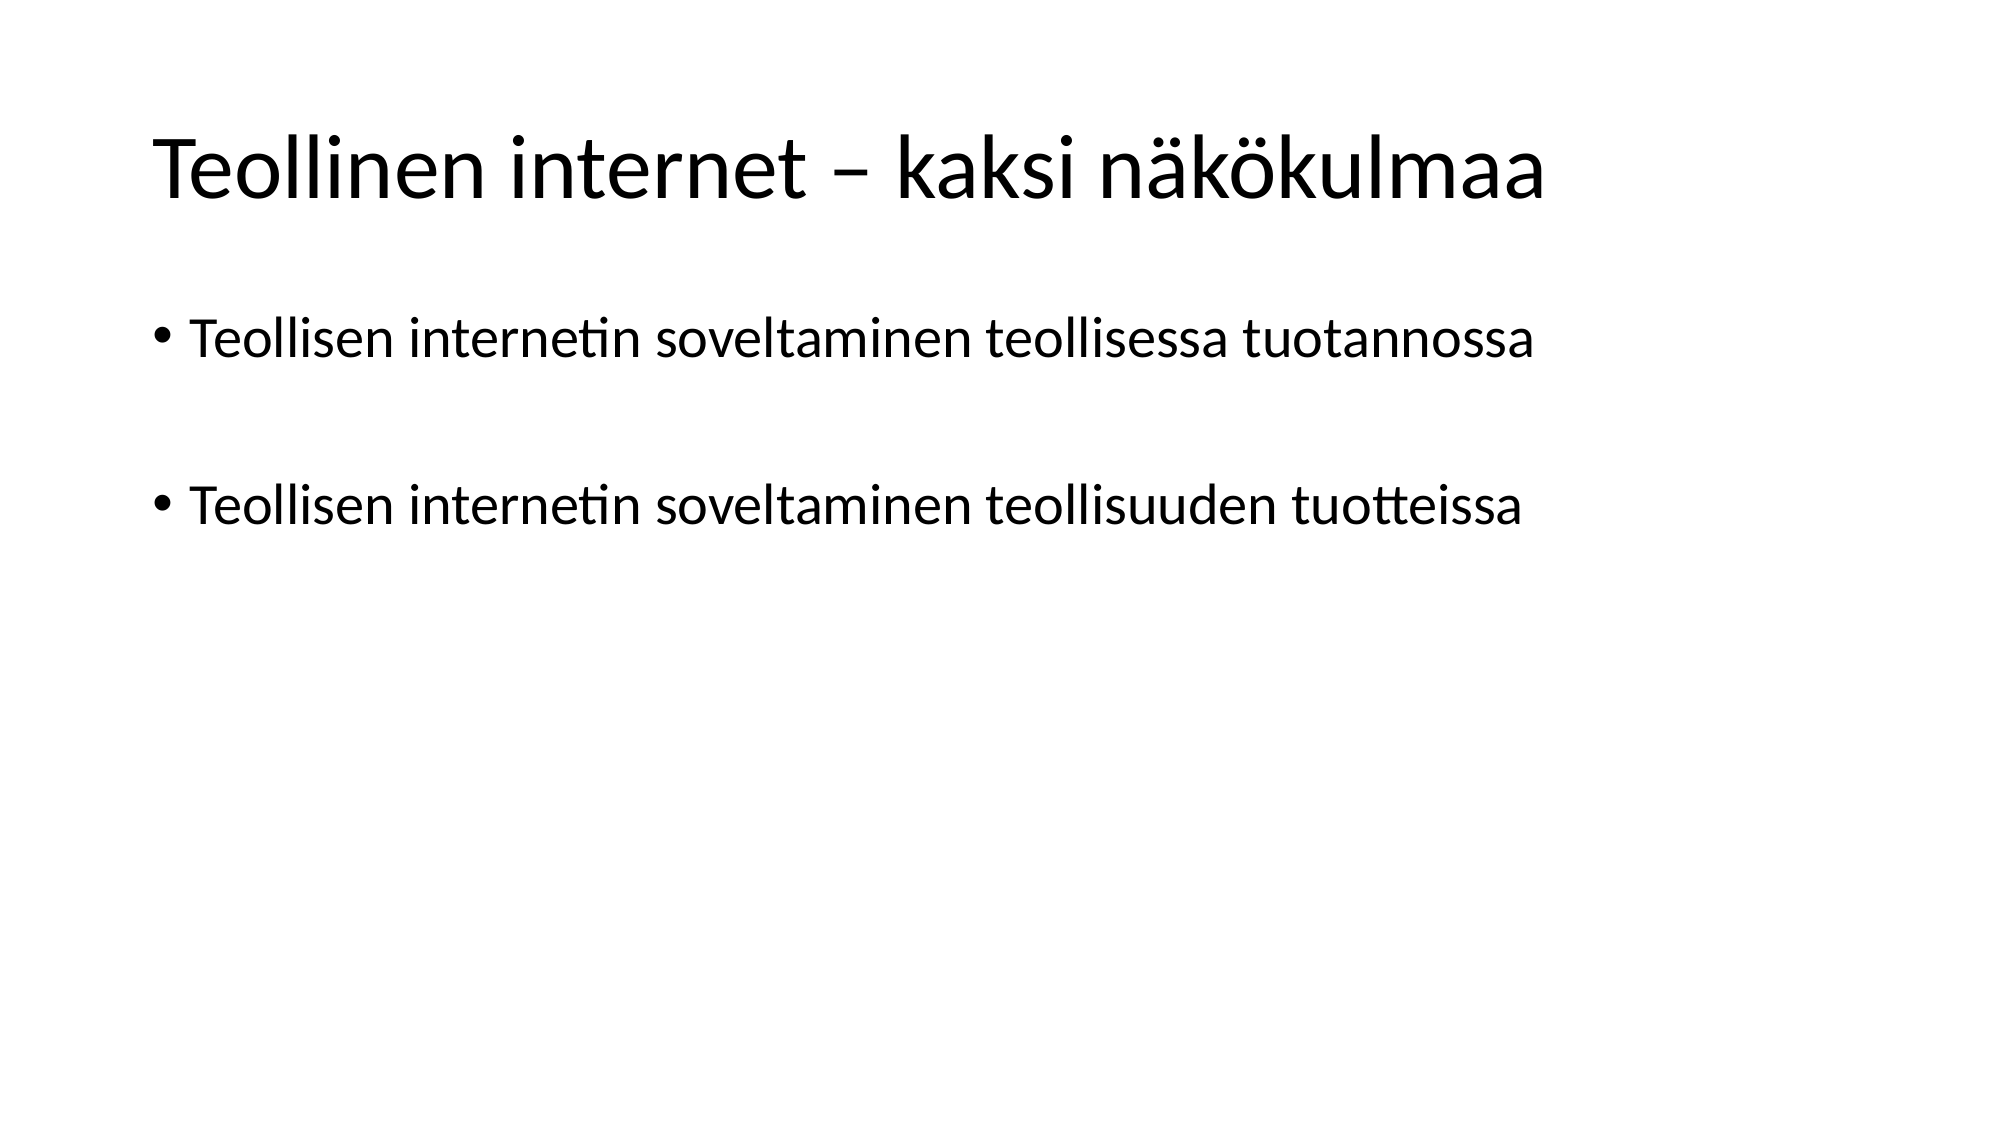

# Teollinen internet – kaksi näkökulmaa
Teollisen internetin soveltaminen teollisessa tuotannossa

Teollisen internetin soveltaminen teollisuuden tuotteissa